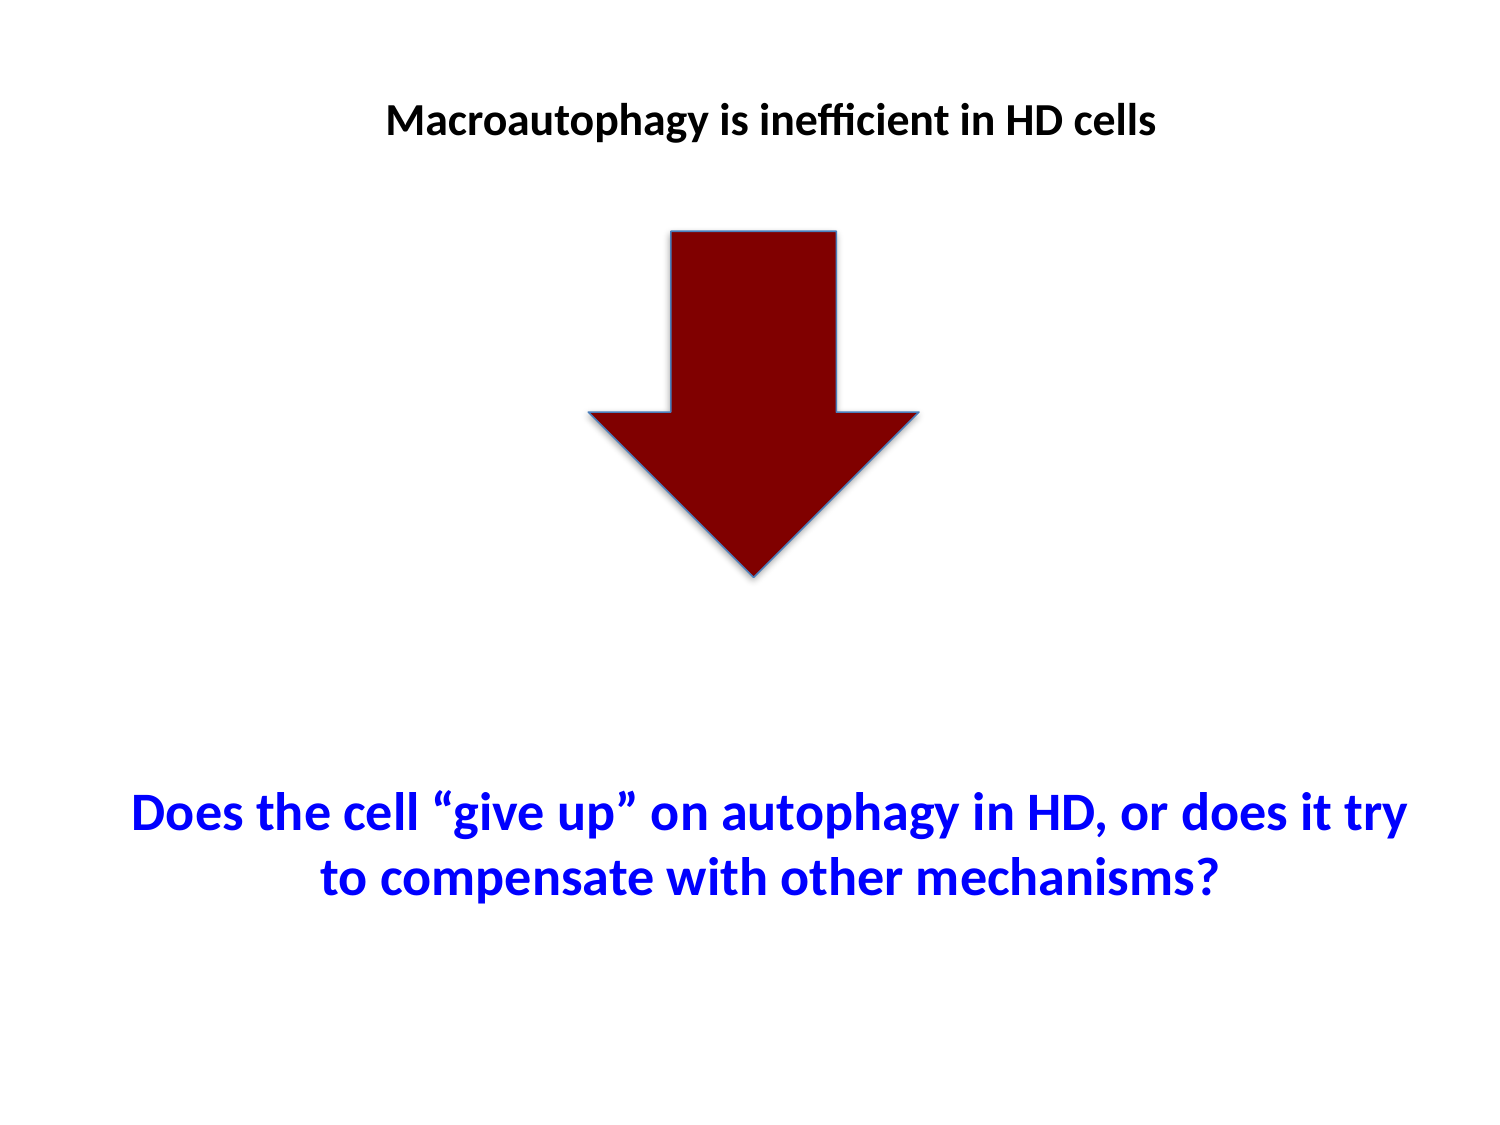

Macroautophagy is inefficient in HD cells

Does the cell “give up” on autophagy in HD, or does it try to compensate with other mechanisms?